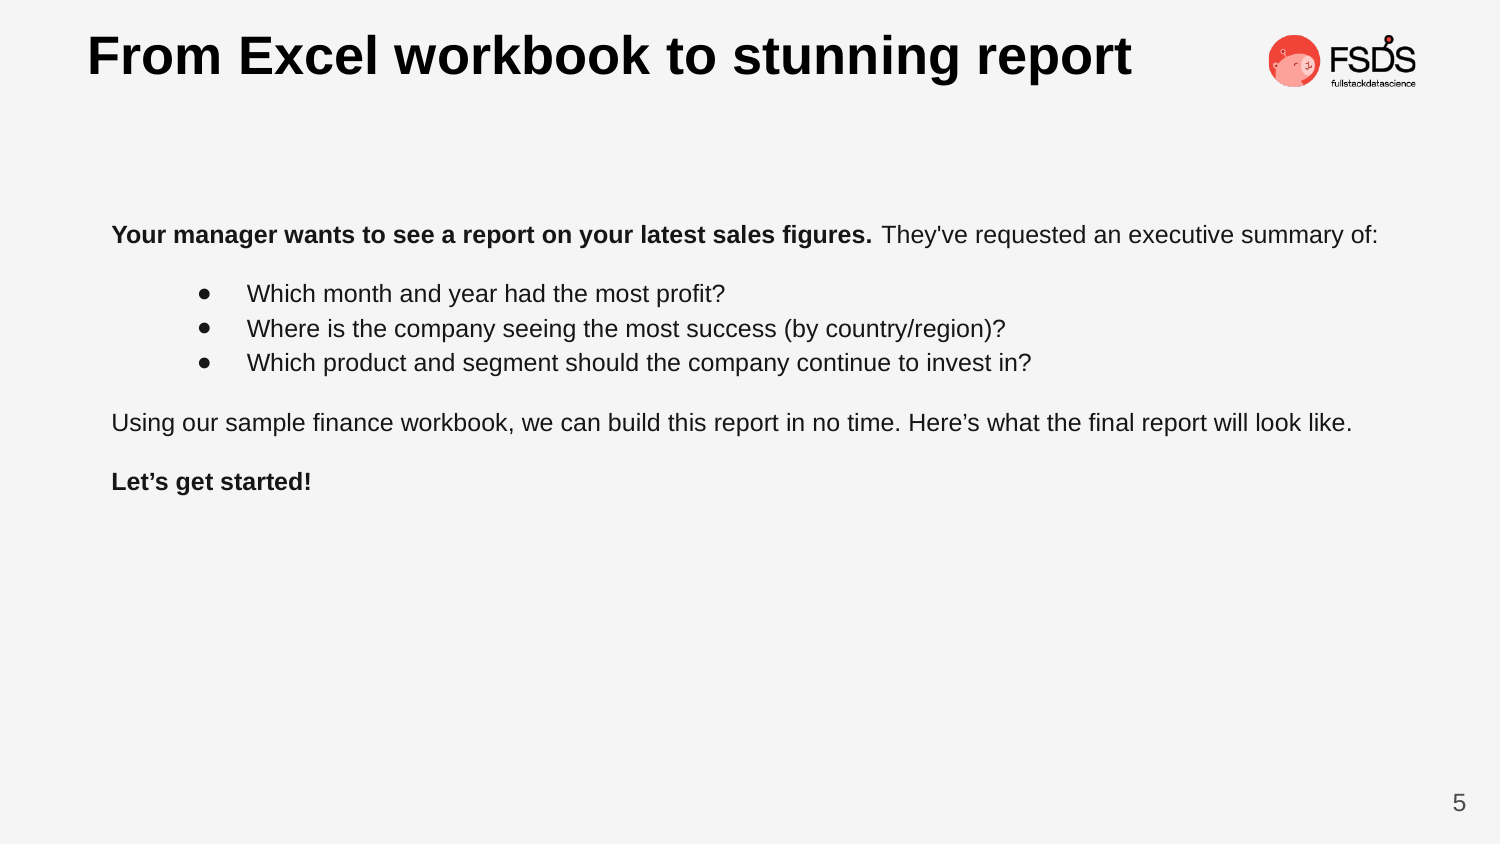

From Excel workbook to stunning report

Your manager wants to see a report on your latest sales figures. They've requested an executive summary of:
Which month and year had the most profit?
Where is the company seeing the most success (by country/region)?
Which product and segment should the company continue to invest in?
Using our sample finance workbook, we can build this report in no time. Here’s what the final report will look like.
Let’s get started!
5